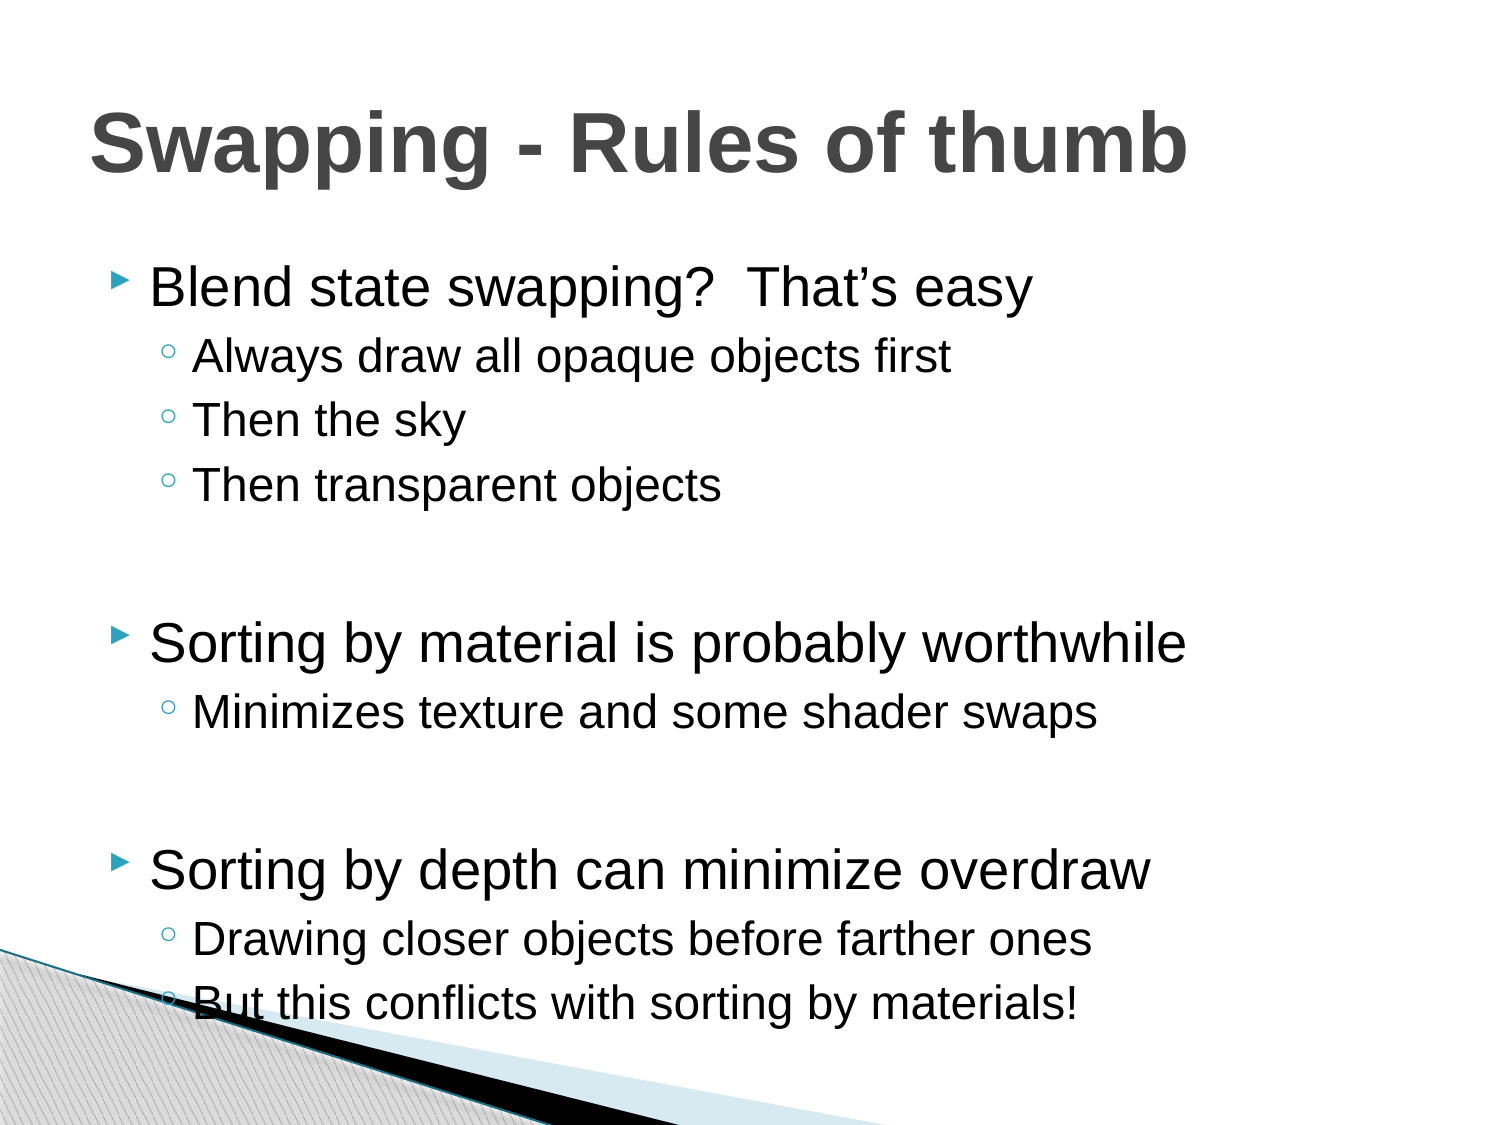

# Swapping - Rules of thumb
Blend state swapping?  That’s easy
Always draw all opaque objects first
Then the sky
Then transparent objects

Sorting by material is probably worthwhile
Minimizes texture and some shader swaps

Sorting by depth can minimize overdraw
Drawing closer objects before farther ones
But this conflicts with sorting by materials!